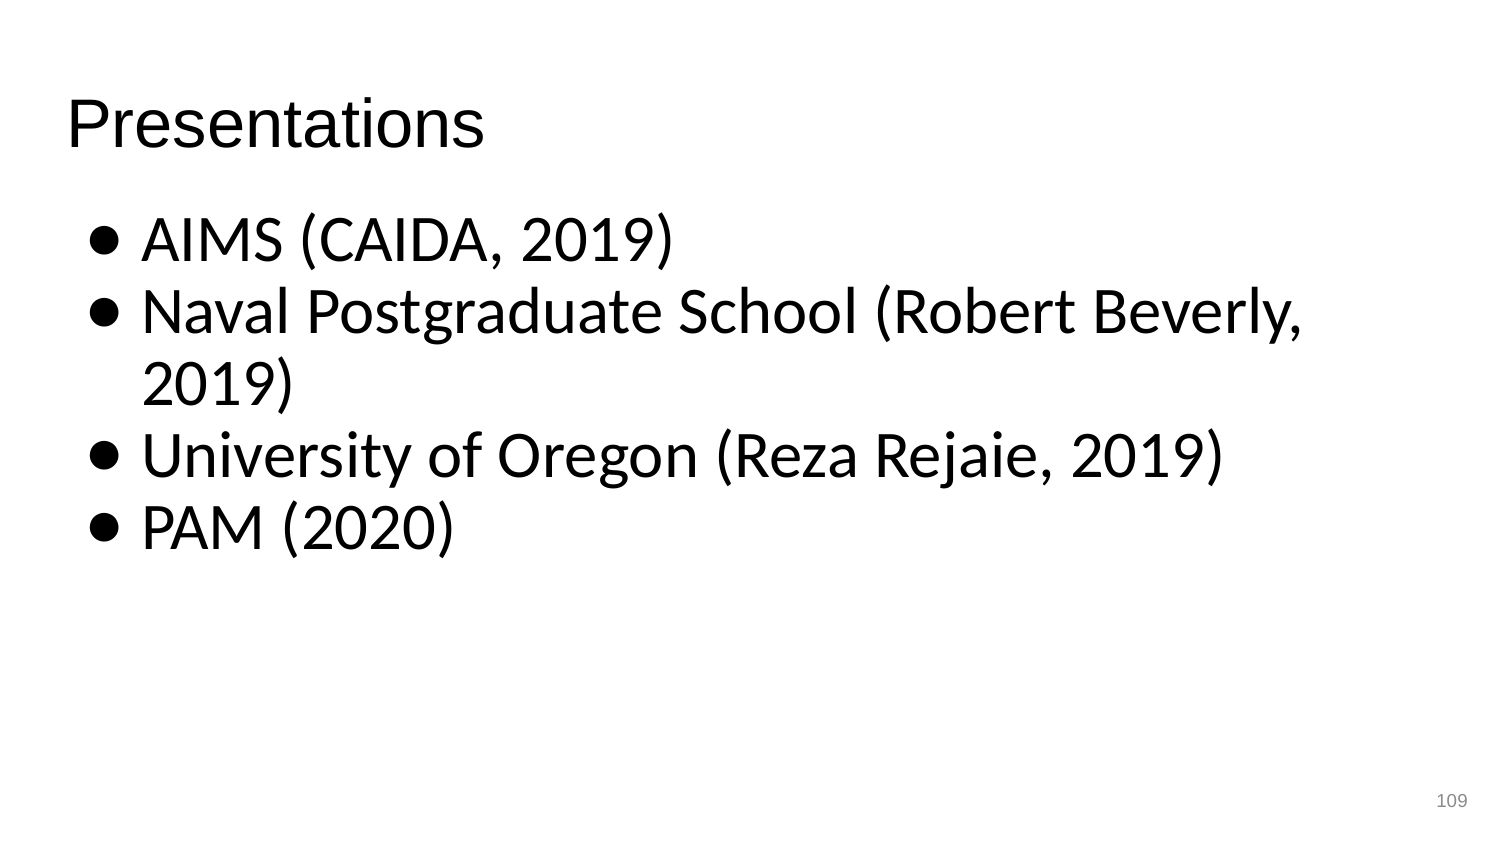

# Presentations
AIMS (CAIDA, 2019)
Naval Postgraduate School (Robert Beverly, 2019)
University of Oregon (Reza Rejaie, 2019)
PAM (2020)

109